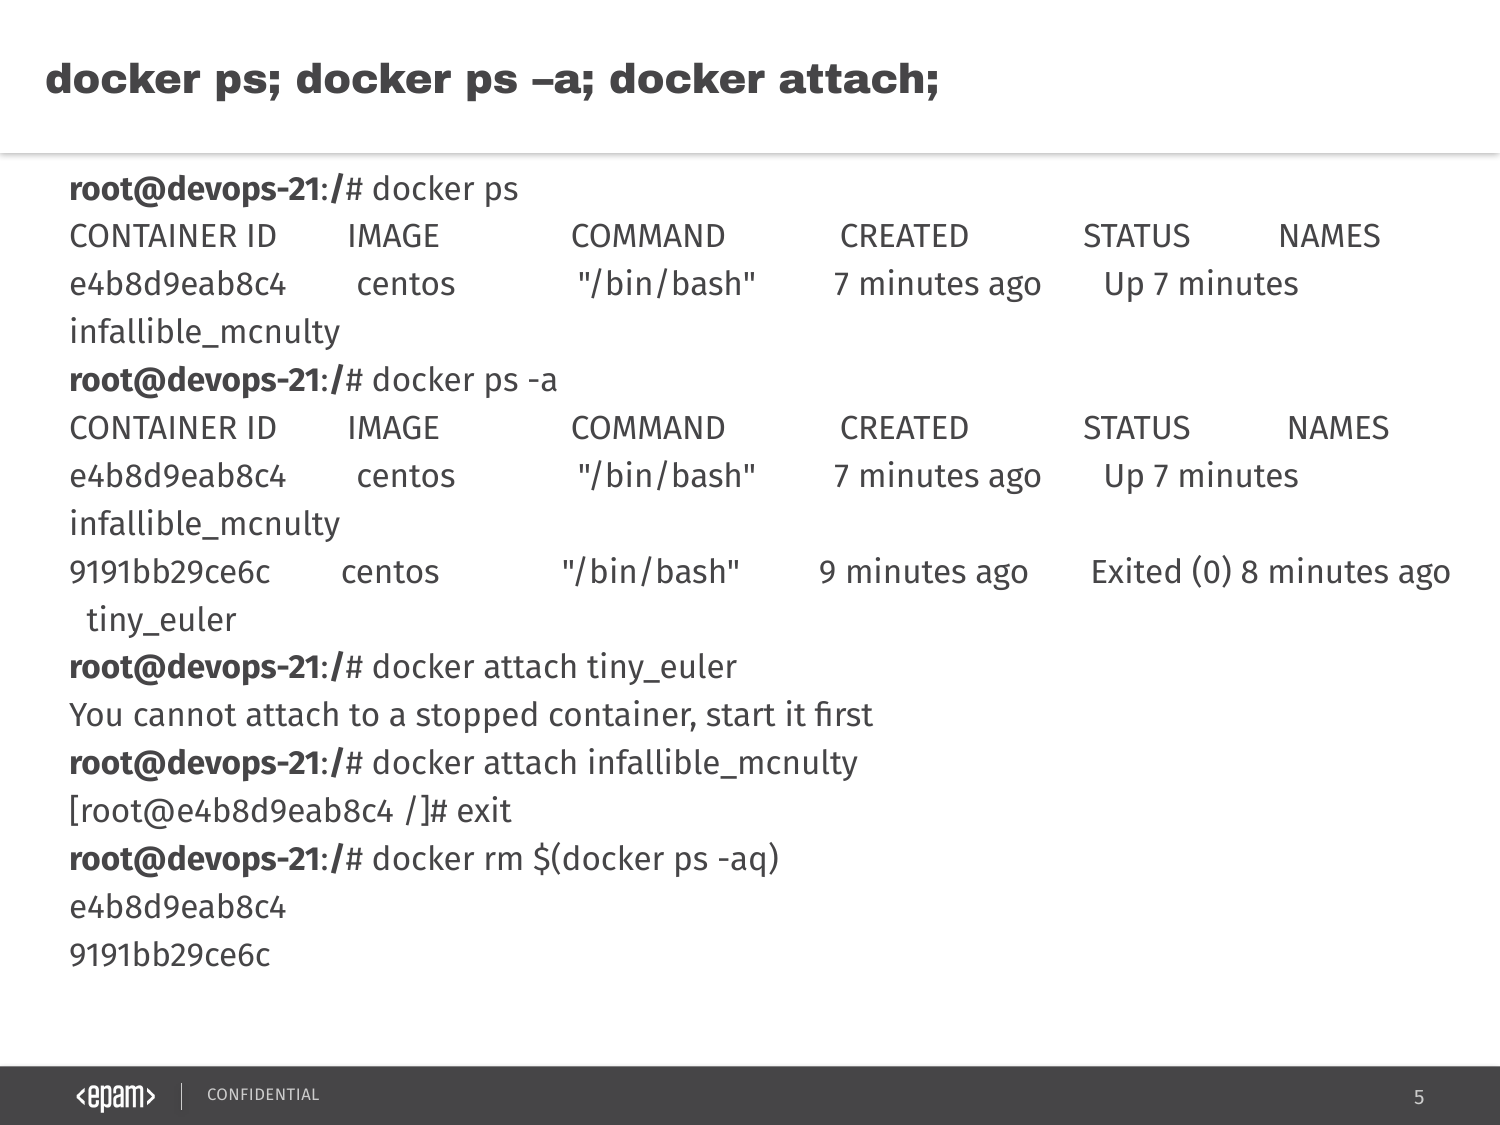

docker ps; docker ps –a; docker attach;
root@devops-21:/# docker ps
CONTAINER ID        IMAGE               COMMAND             CREATED             STATUS          NAMES
e4b8d9eab8c4        centos              "/bin/bash"         7 minutes ago       Up 7 minutes    infallible_mcnulty
root@devops-21:/# docker ps -a
CONTAINER ID        IMAGE               COMMAND             CREATED             STATUS           NAMES
e4b8d9eab8c4        centos              "/bin/bash"         7 minutes ago       Up 7 minutes     infallible_mcnulty
9191bb29ce6c        centos              "/bin/bash"         9 minutes ago       Exited (0) 8 minutes ago      tiny_euler
root@devops-21:/# docker attach tiny_euler
You cannot attach to a stopped container, start it first
root@devops-21:/# docker attach infallible_mcnulty
[root@e4b8d9eab8c4 /]# exit
root@devops-21:/# docker rm $(docker ps -aq)
e4b8d9eab8c4
9191bb29ce6c